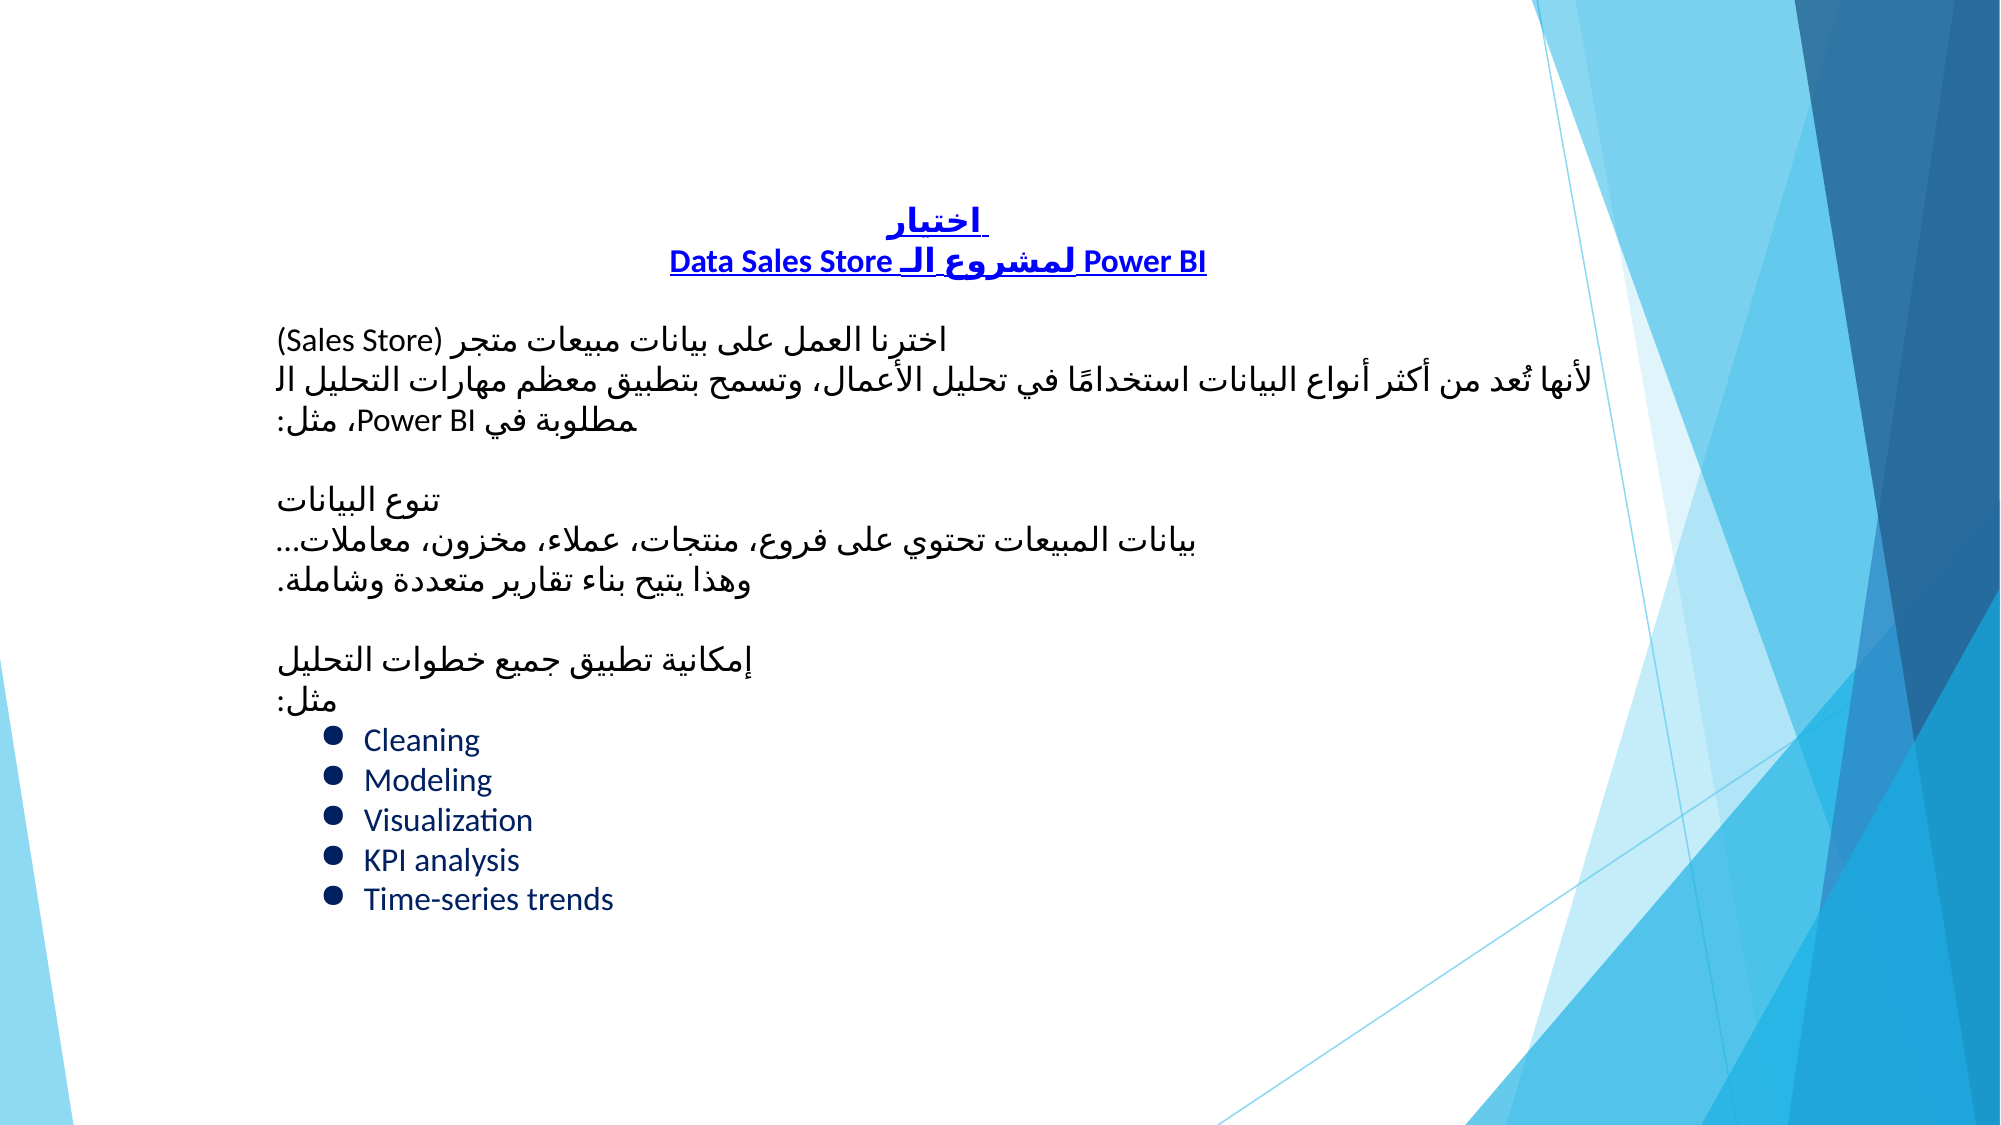

اختيار
Data Sales Store لمشروع الـ Power BI

اخترنا العمل على بيانات مبيعات متجر (Sales Store) لأنها تُعد من أكثر أنواع البيانات استخدامًا في تحليل الأعمال، وتسمح بتطبيق معظم مهارات التحليل المطلوبة في Power BI، مثل:

تنوع البيانات
بيانات المبيعات تحتوي على فروع، منتجات، عملاء، مخزون، معاملات… وهذا يتيح بناء تقارير متعددة وشاملة.

إمكانية تطبيق جميع خطوات التحليل
مثل:
Cleaning
Modeling
Visualization
KPI analysis
Time-series trends